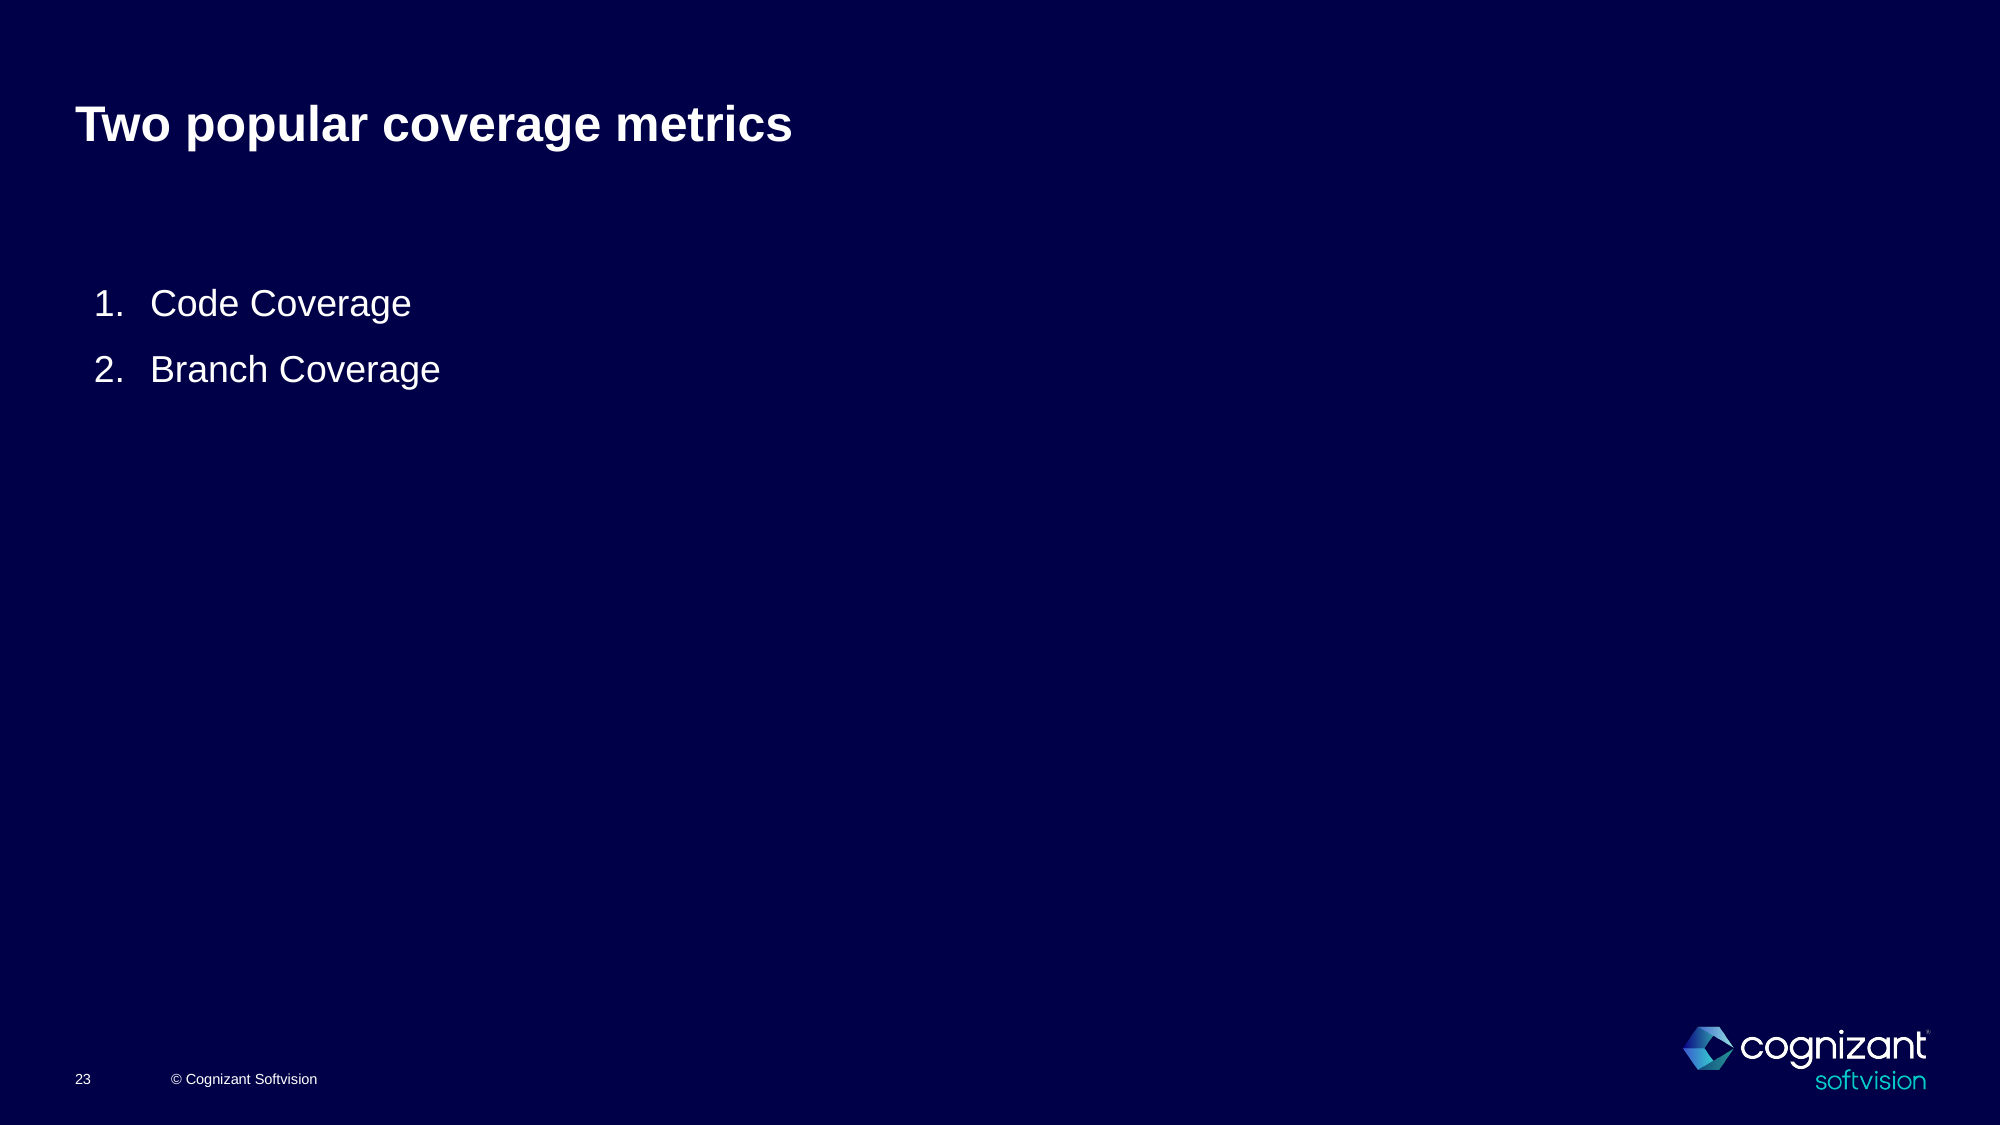

# Two popular coverage metrics
Code Coverage
Branch Coverage
© Cognizant Softvision
23